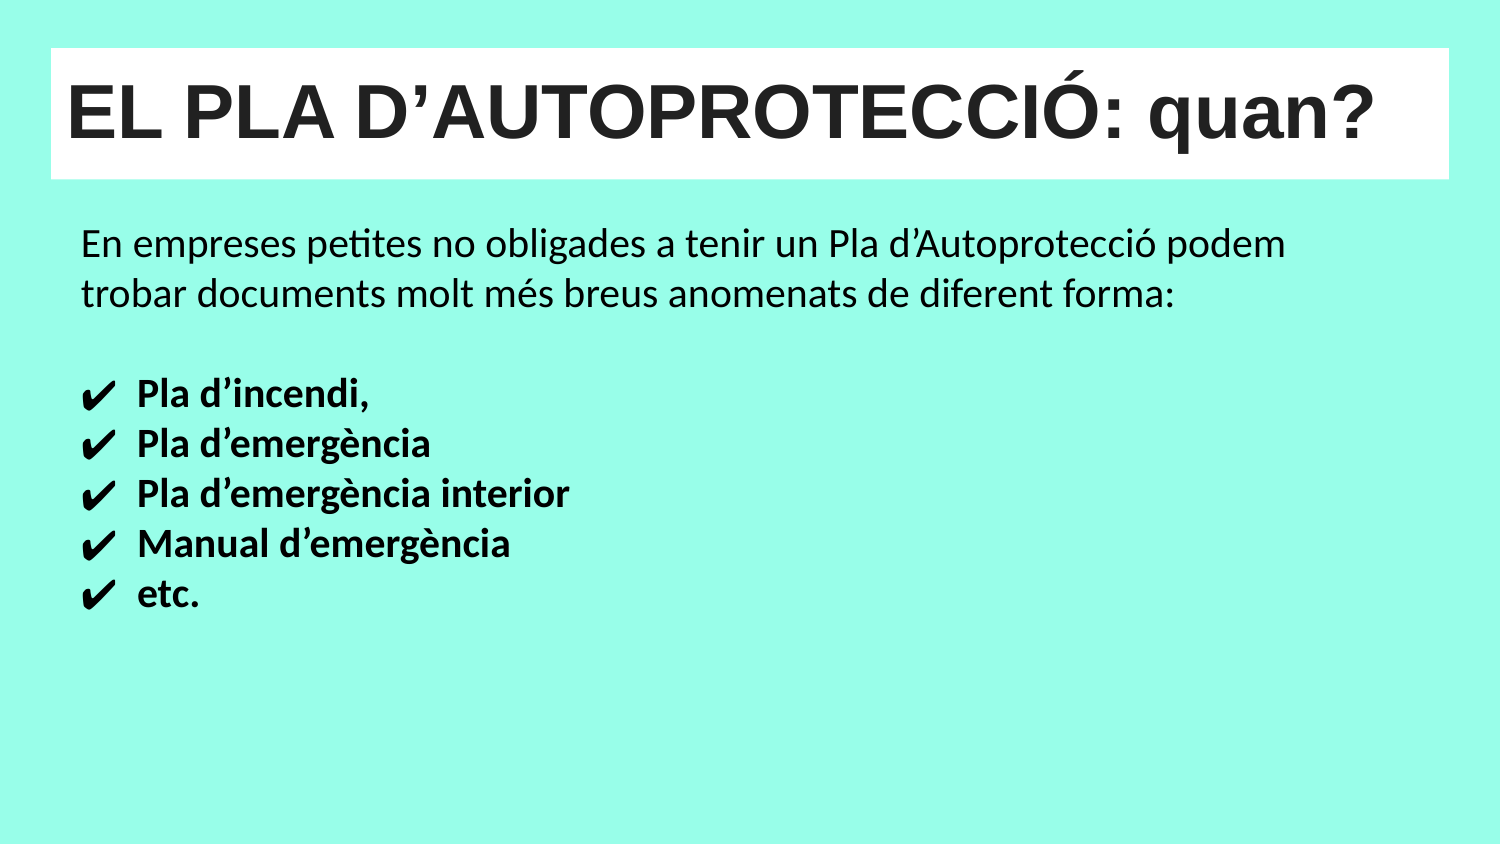

# EL PLA D’AUTOPROTECCIÓ: quan?
En empreses petites no obligades a tenir un Pla d’Autoprotecció podem
trobar documents molt més breus anomenats de diferent forma:

Pla d’incendi,
Pla d’emergència
Pla d’emergència interior
Manual d’emergència
etc.